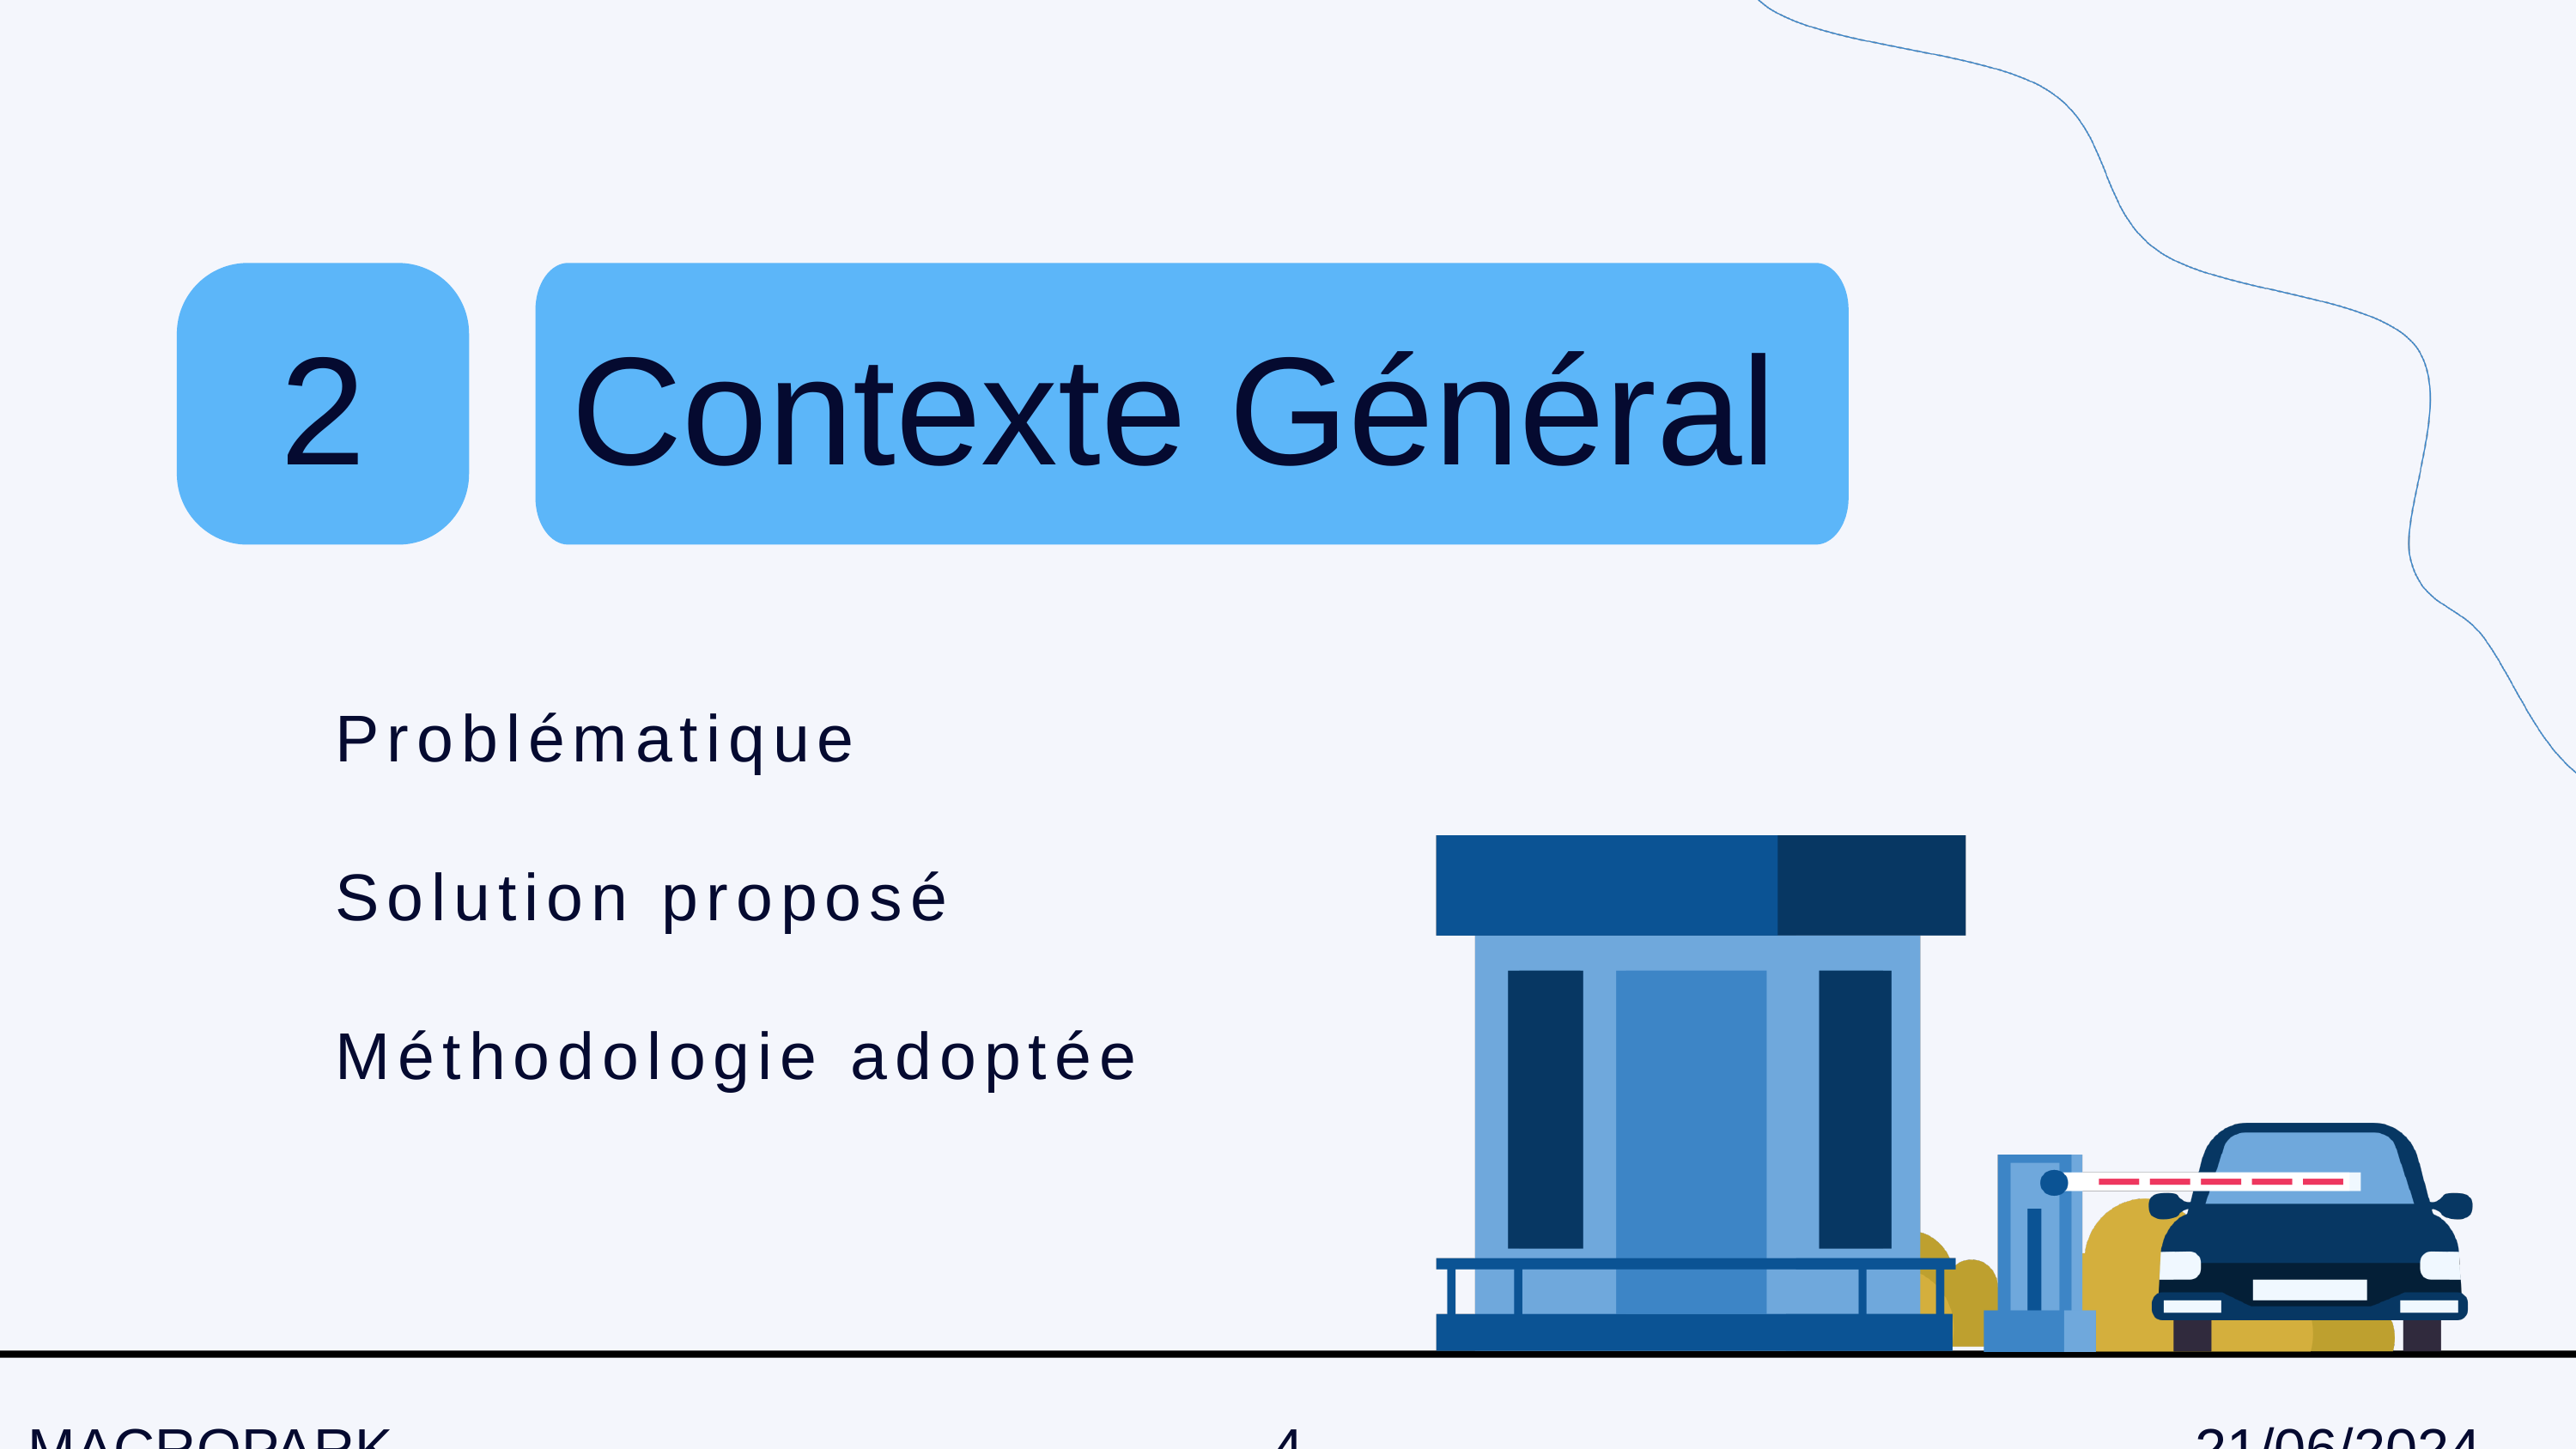

2

Contexte Général
Problématique
Solution proposé
Méthodologie adoptée

MACROPARK
4
21/06/2024